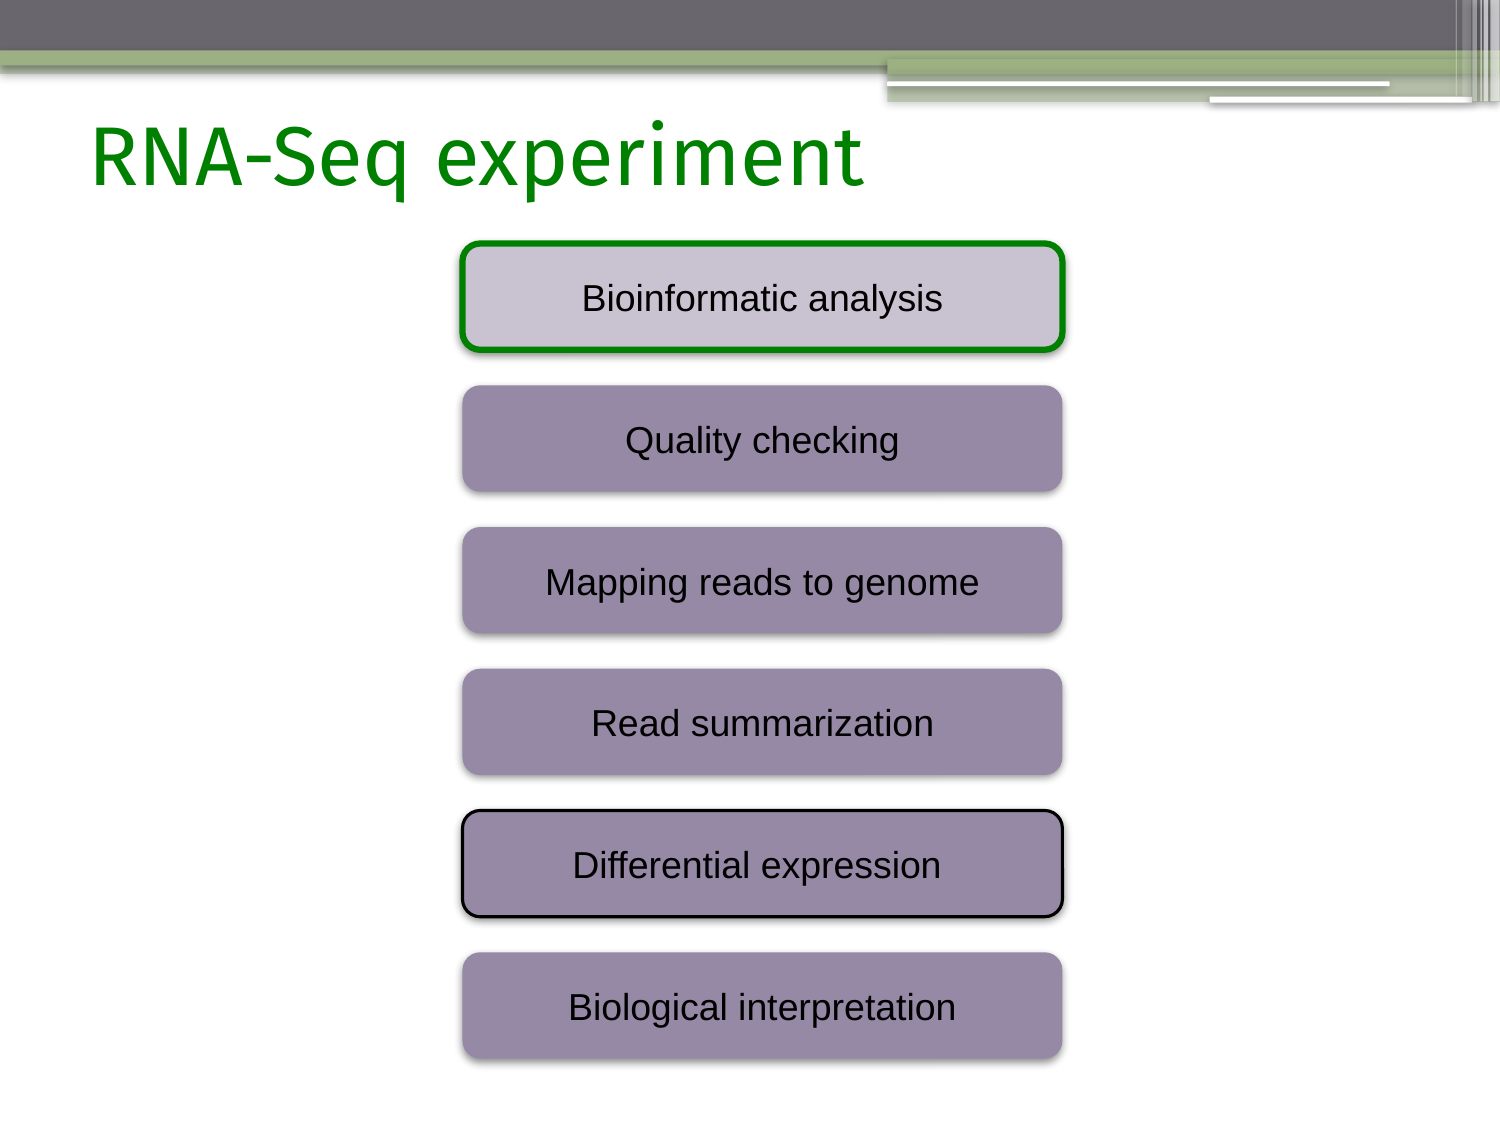

# RNA-Seq experiment
Bioinformatic analysis
Quality checking
Mapping reads to genome
Read summarization
Differential expression
Biological interpretation